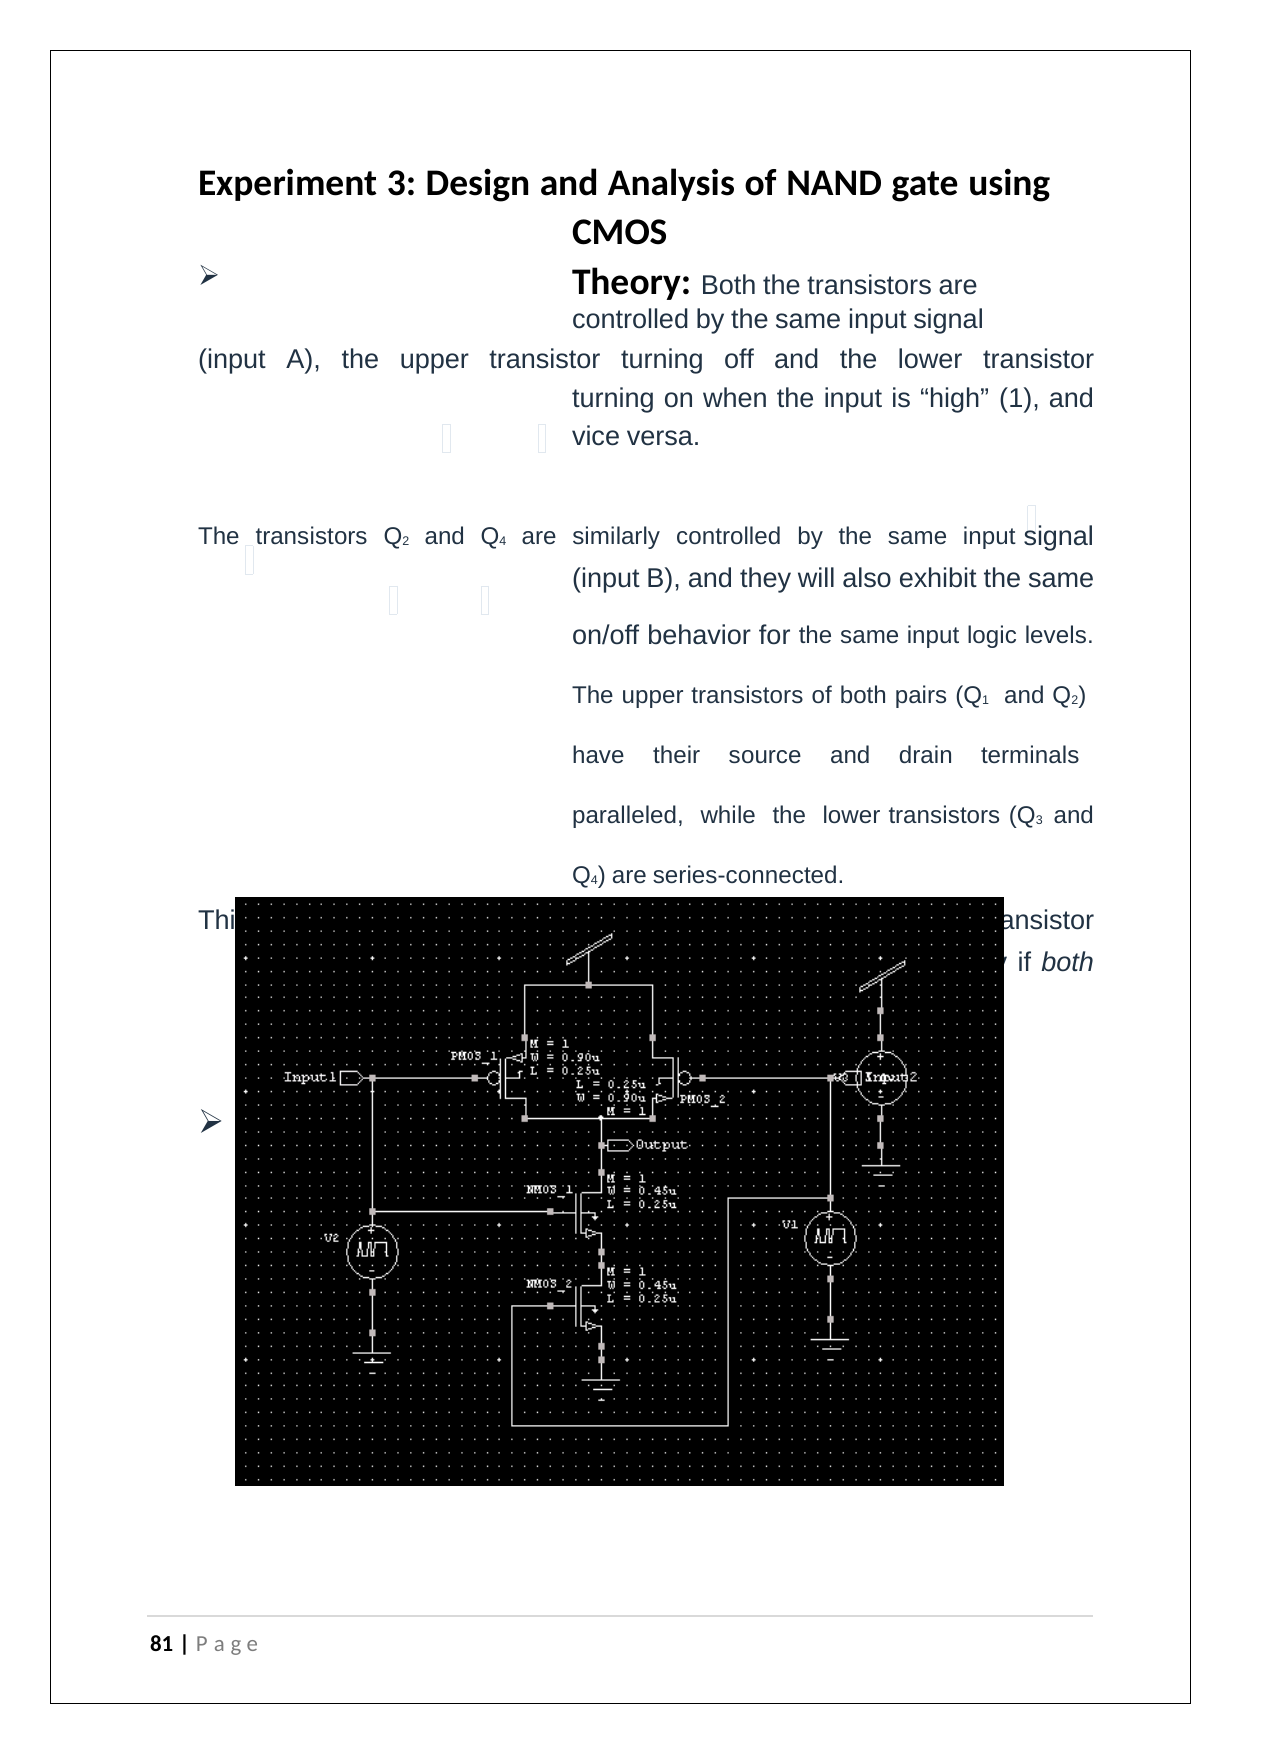

Experiment 3: Design and Analysis of NAND gate using CMOS
Theory: Both the transistors are controlled by the same input signal
(input  A),  the  upper  transistor  turning  off  and  the  lower  transistor turning on when the input is “high” (1), and vice versa.

The  transistors  Q2   and  Q4   are  similarly  controlled  by  the  same  input signal (input B), and they will also exhibit the same on/off behavior for the same input logic levels. The upper transistors of both pairs (Q1   and Q2)  have  their  source  and  drain  terminals  paralleled,  while  the  lower transistors (Q3  and Q4) are series-connected.
This means is that the output will go “high” (1) if either top transistor saturates, and will go “low” (0) only if both lower transistors saturate.

Circuit Schematic

81 | P a g e